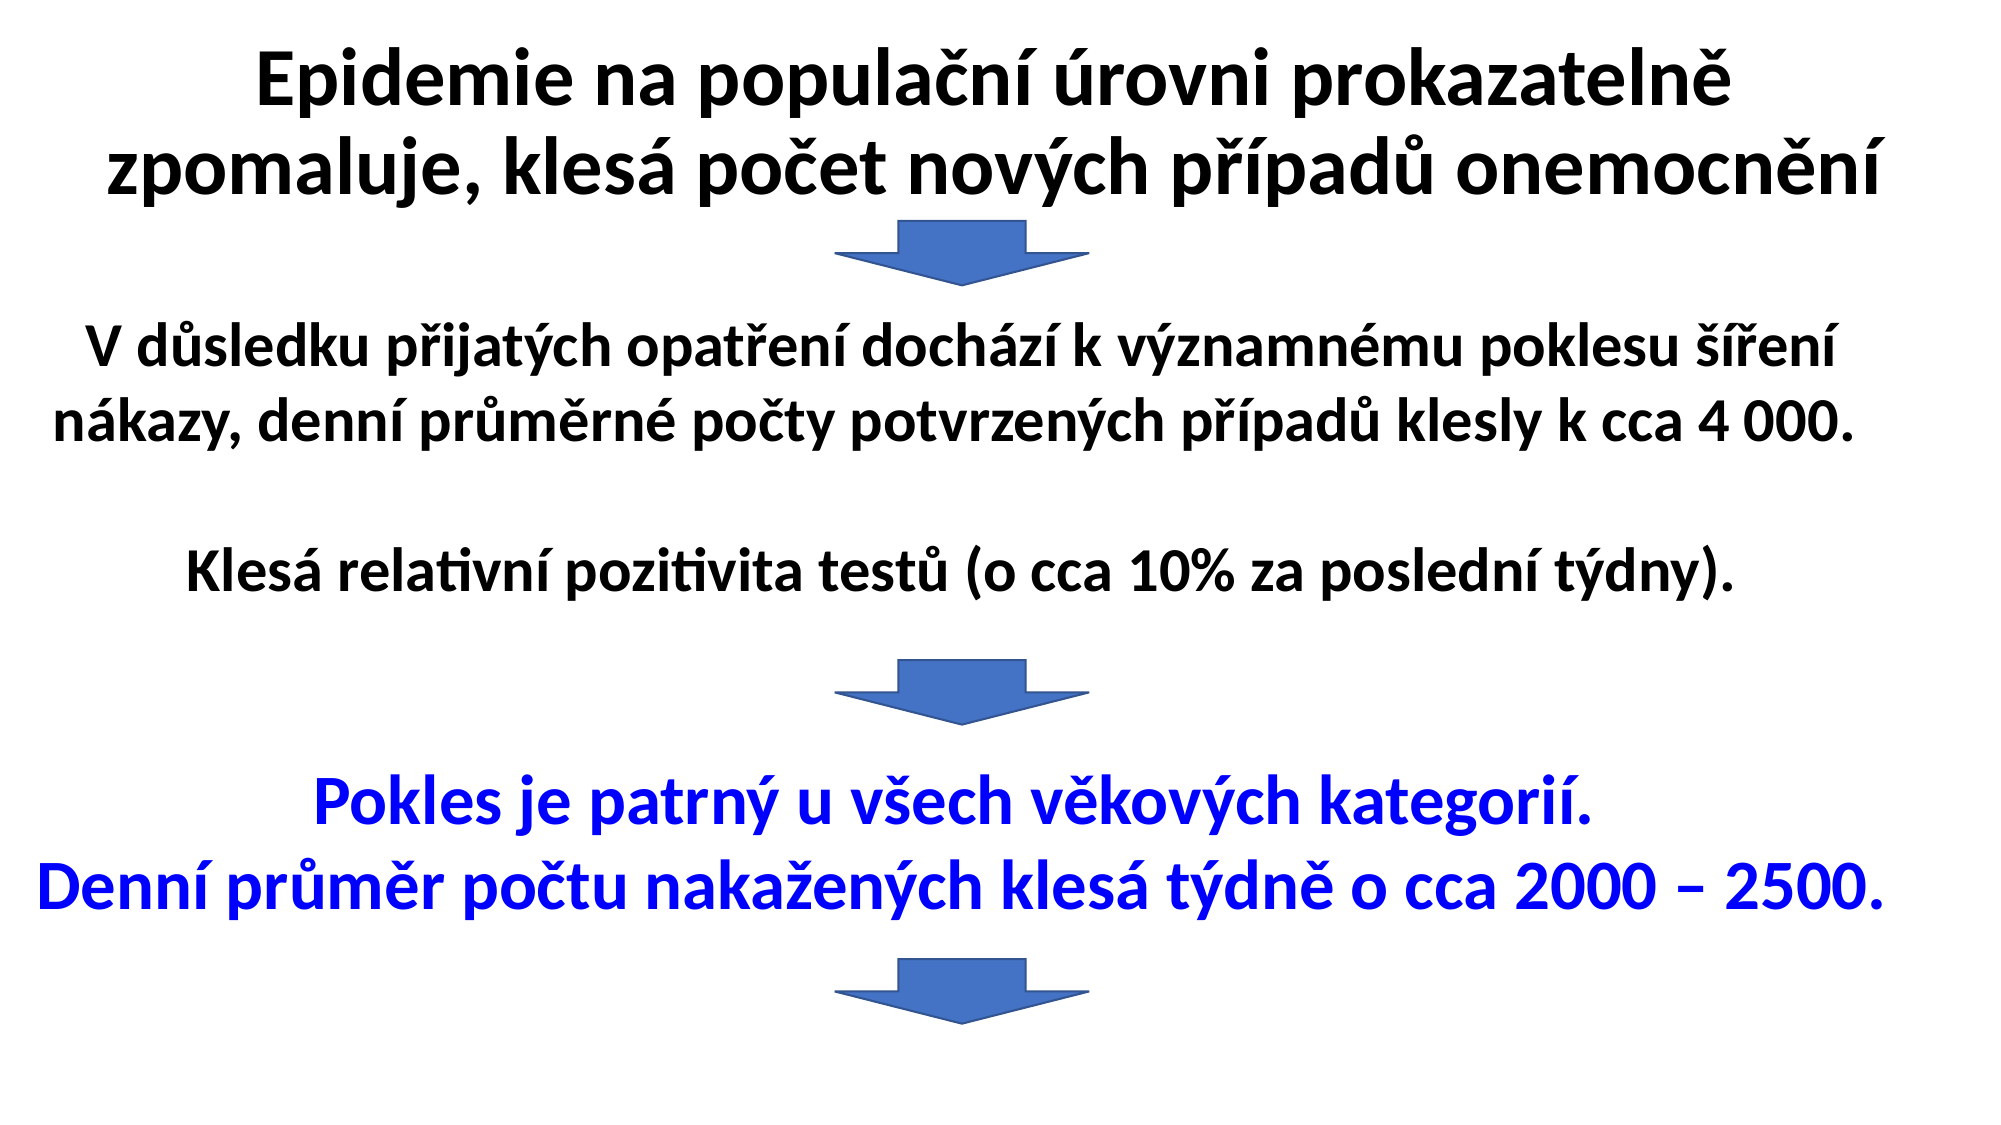

Epidemie na populační úrovni prokazatelně zpomaluje, klesá počet nových případů onemocnění

V důsledku přijatých opatření dochází k významnému poklesu šíření nákazy, denní průměrné počty potvrzených případů klesly k cca 4 000.

Klesá relativní pozitivita testů (o cca 10% za poslední týdny).

Pokles je patrný u všech věkových kategorií.
Denní průměr počtu nakažených klesá týdně o cca 2000 – 2500.